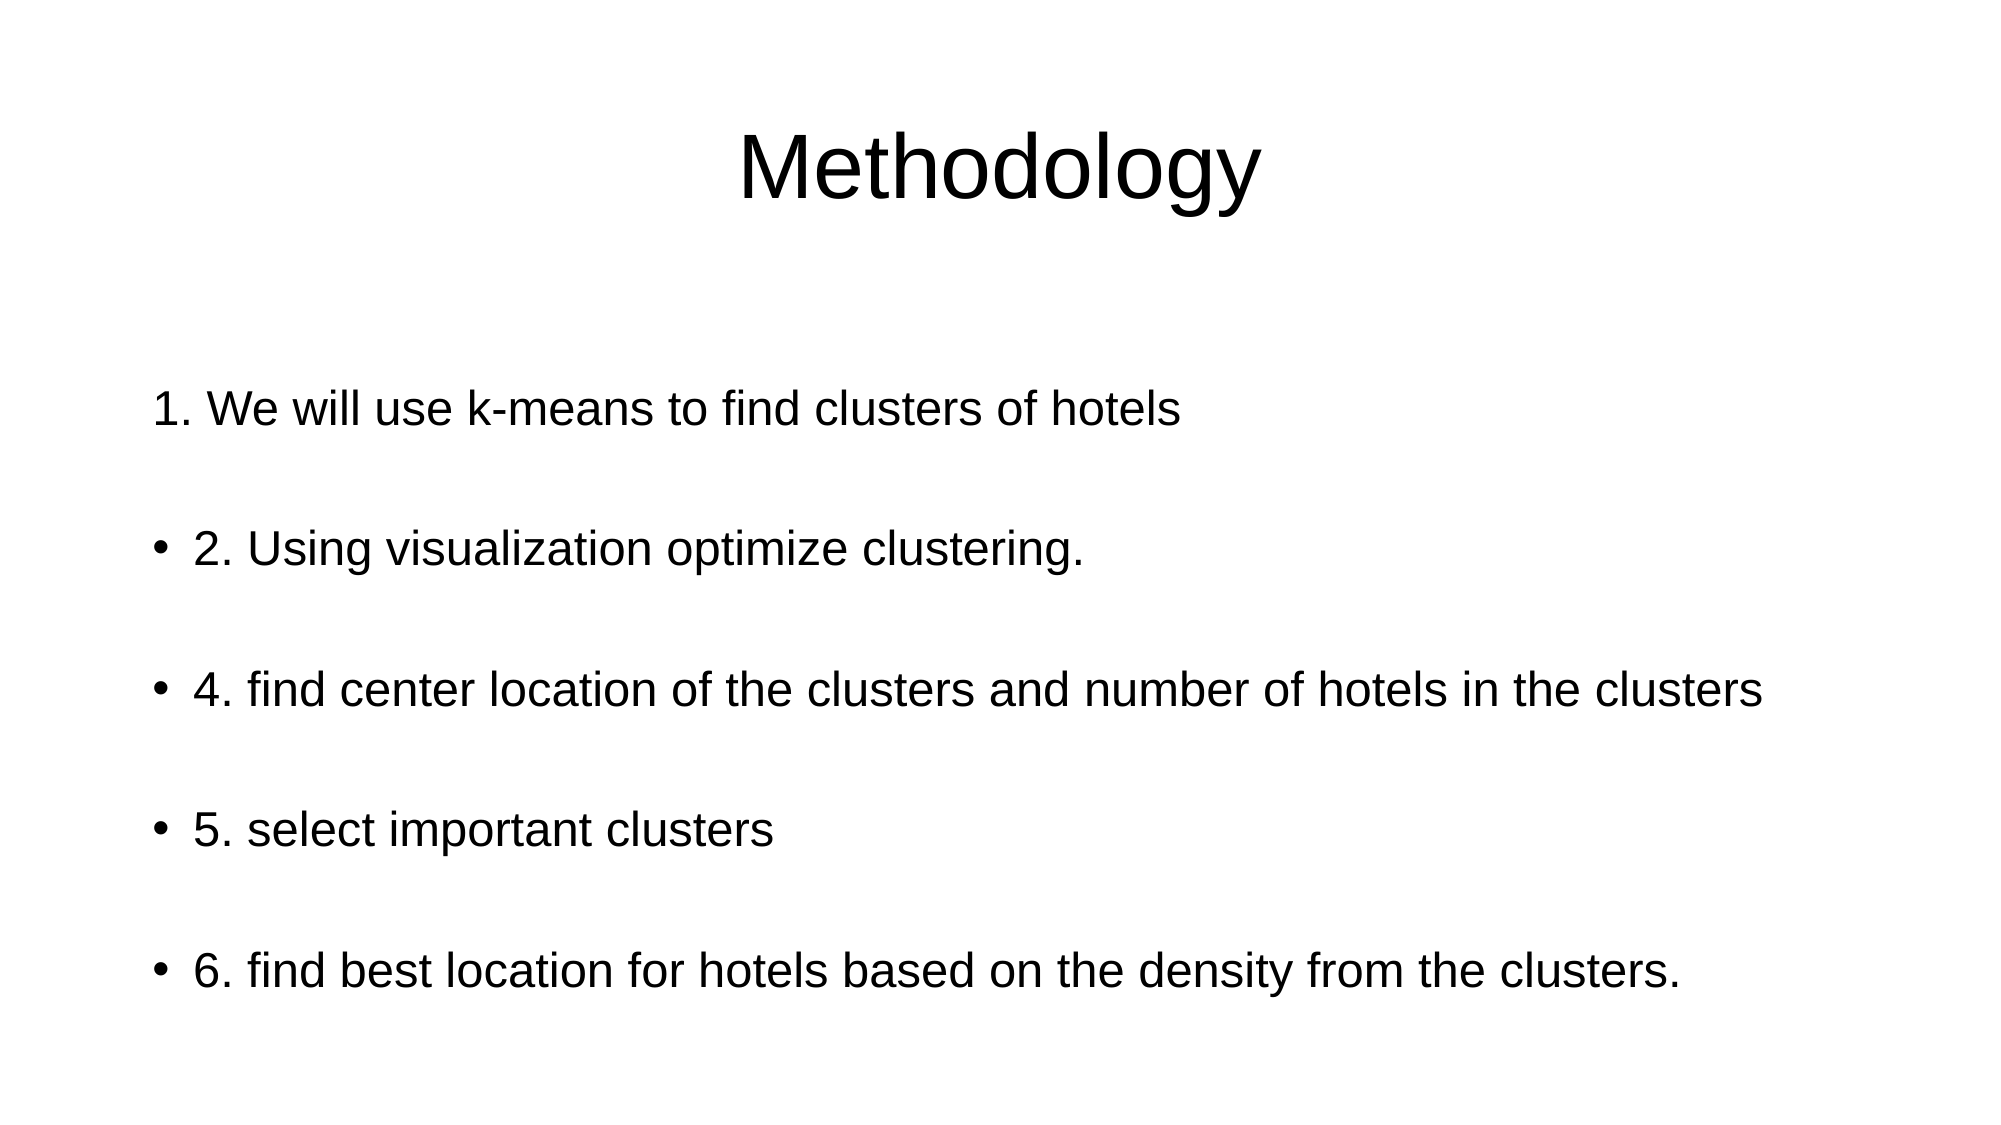

# Methodology

1. We will use k-means to find clusters of hotels

2. Using visualization optimize clustering.

4. find center location of the clusters and number of hotels in the clusters

5. select important clusters

6. find best location for hotels based on the density from the clusters.